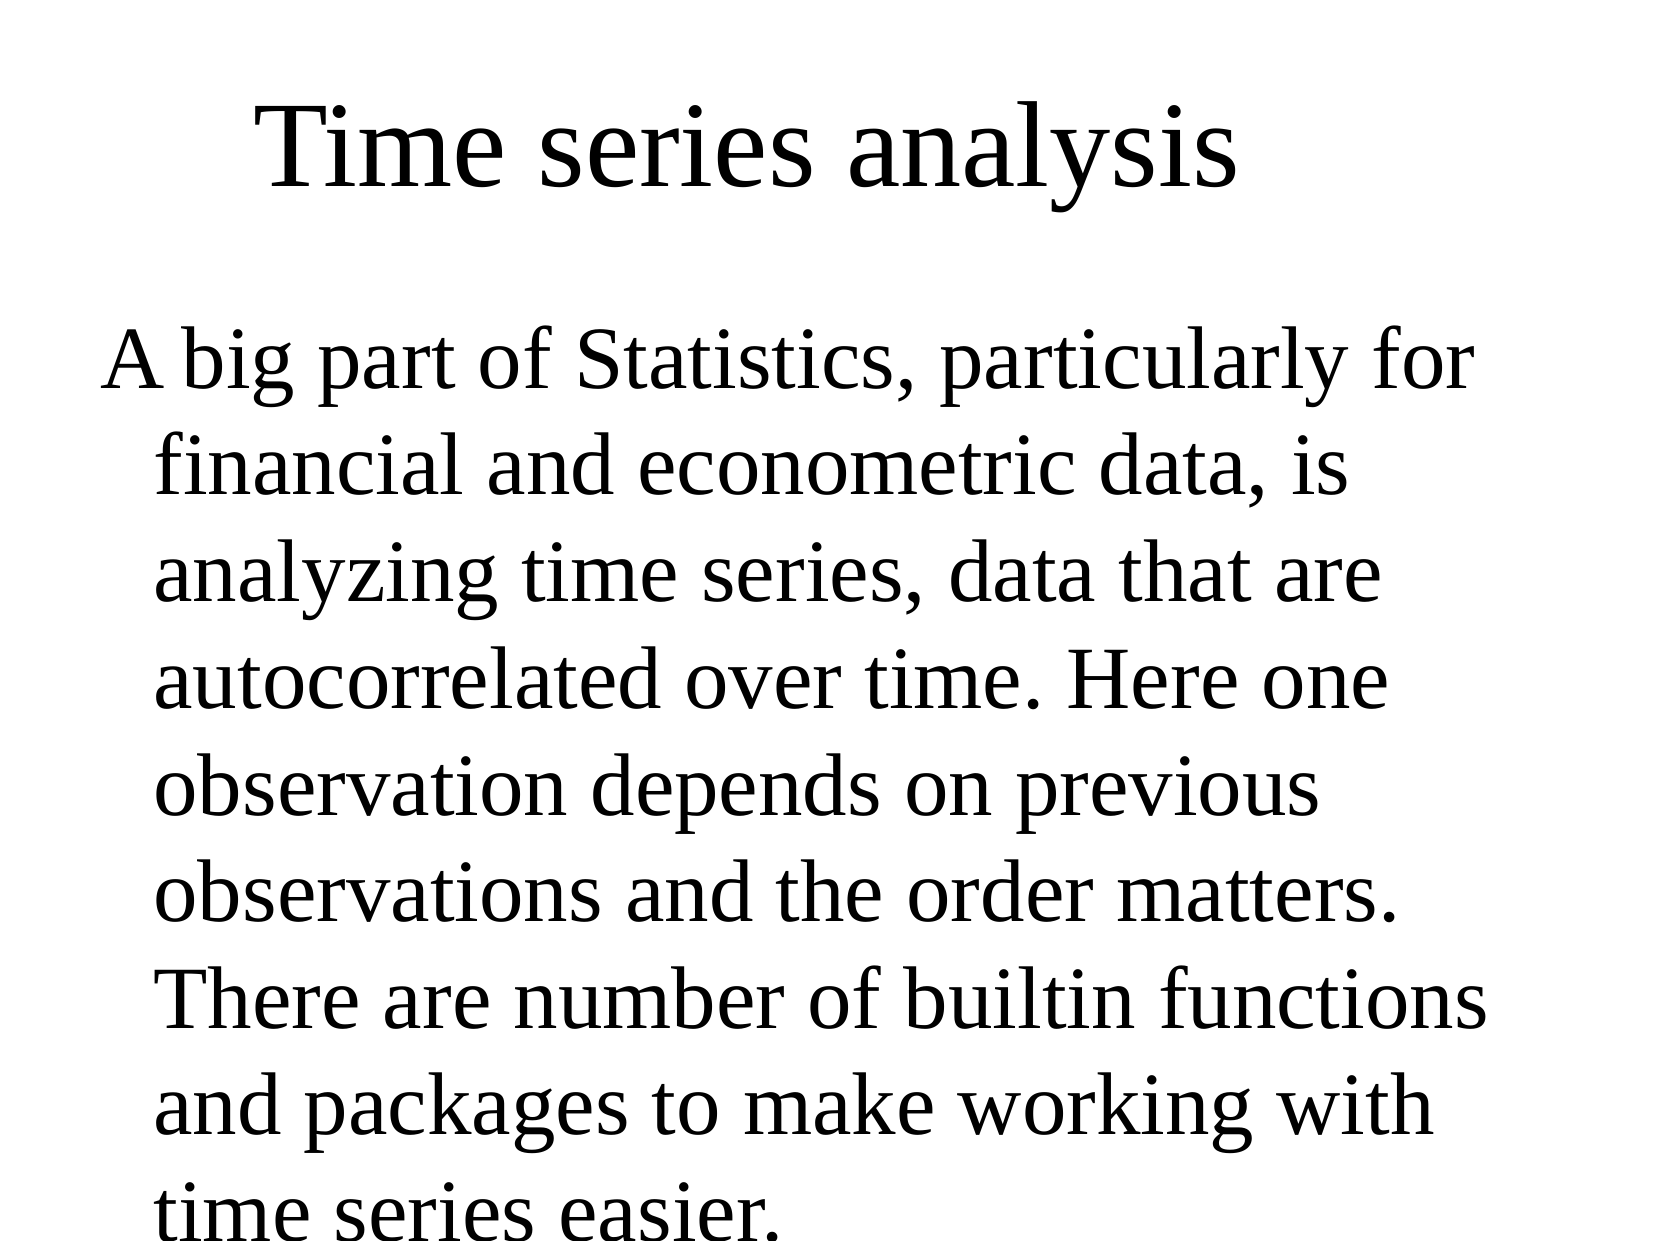

Time series analysis
A big part of Statistics, particularly for financial and econometric data, is analyzing time series, data that are autocorrelated over time. Here one observation depends on previous observations and the order matters. There are number of builtin functions and packages to make working with time series easier.